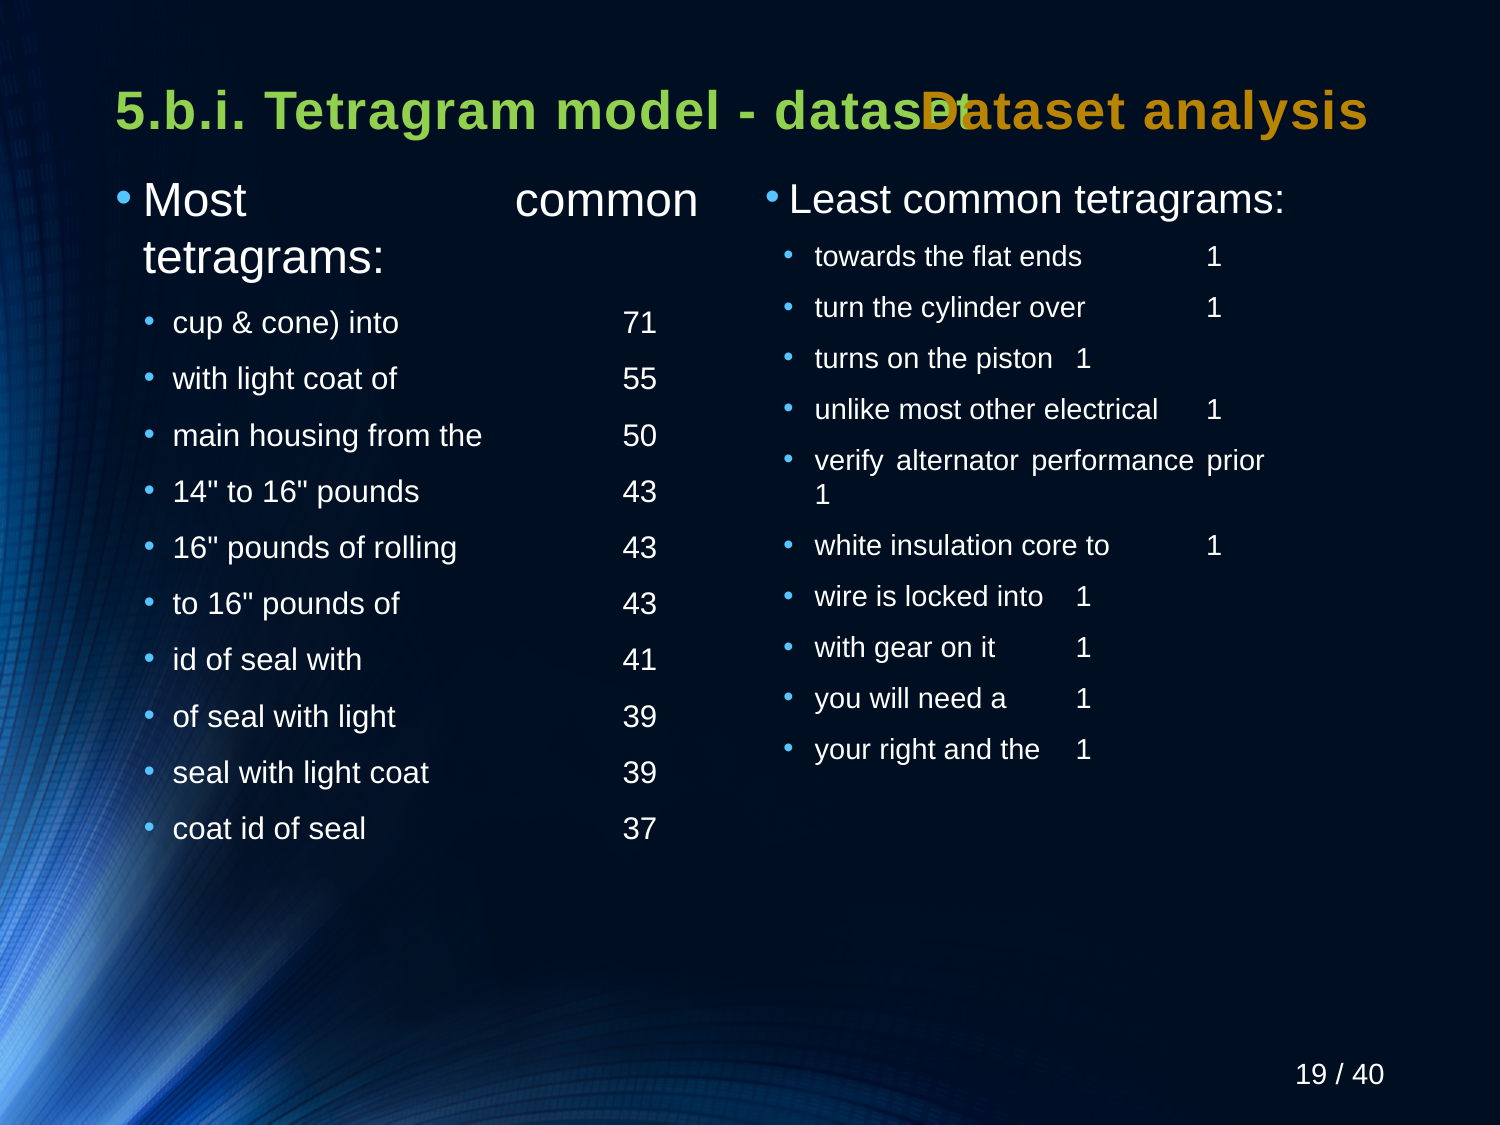

# 5.b.i. Tetragram model - dataset
Dataset analysis
Most common tetragrams:
cup & cone) into		71
with light coat of		55
main housing from the	50
14" to 16" pounds		43
16" pounds of rolling		43
to 16" pounds of		43
id of seal with		41
of seal with light		39
seal with light coat		39
coat id of seal		37
Least common tetragrams:
towards the flat ends		1
turn the cylinder over		1
turns on the piston			1
unlike most other electrical		1
verify alternator performance prior	1
white insulation core to		1
wire is locked into			1
with gear on it			1
you will need a			1
your right and the			1
19 / 40